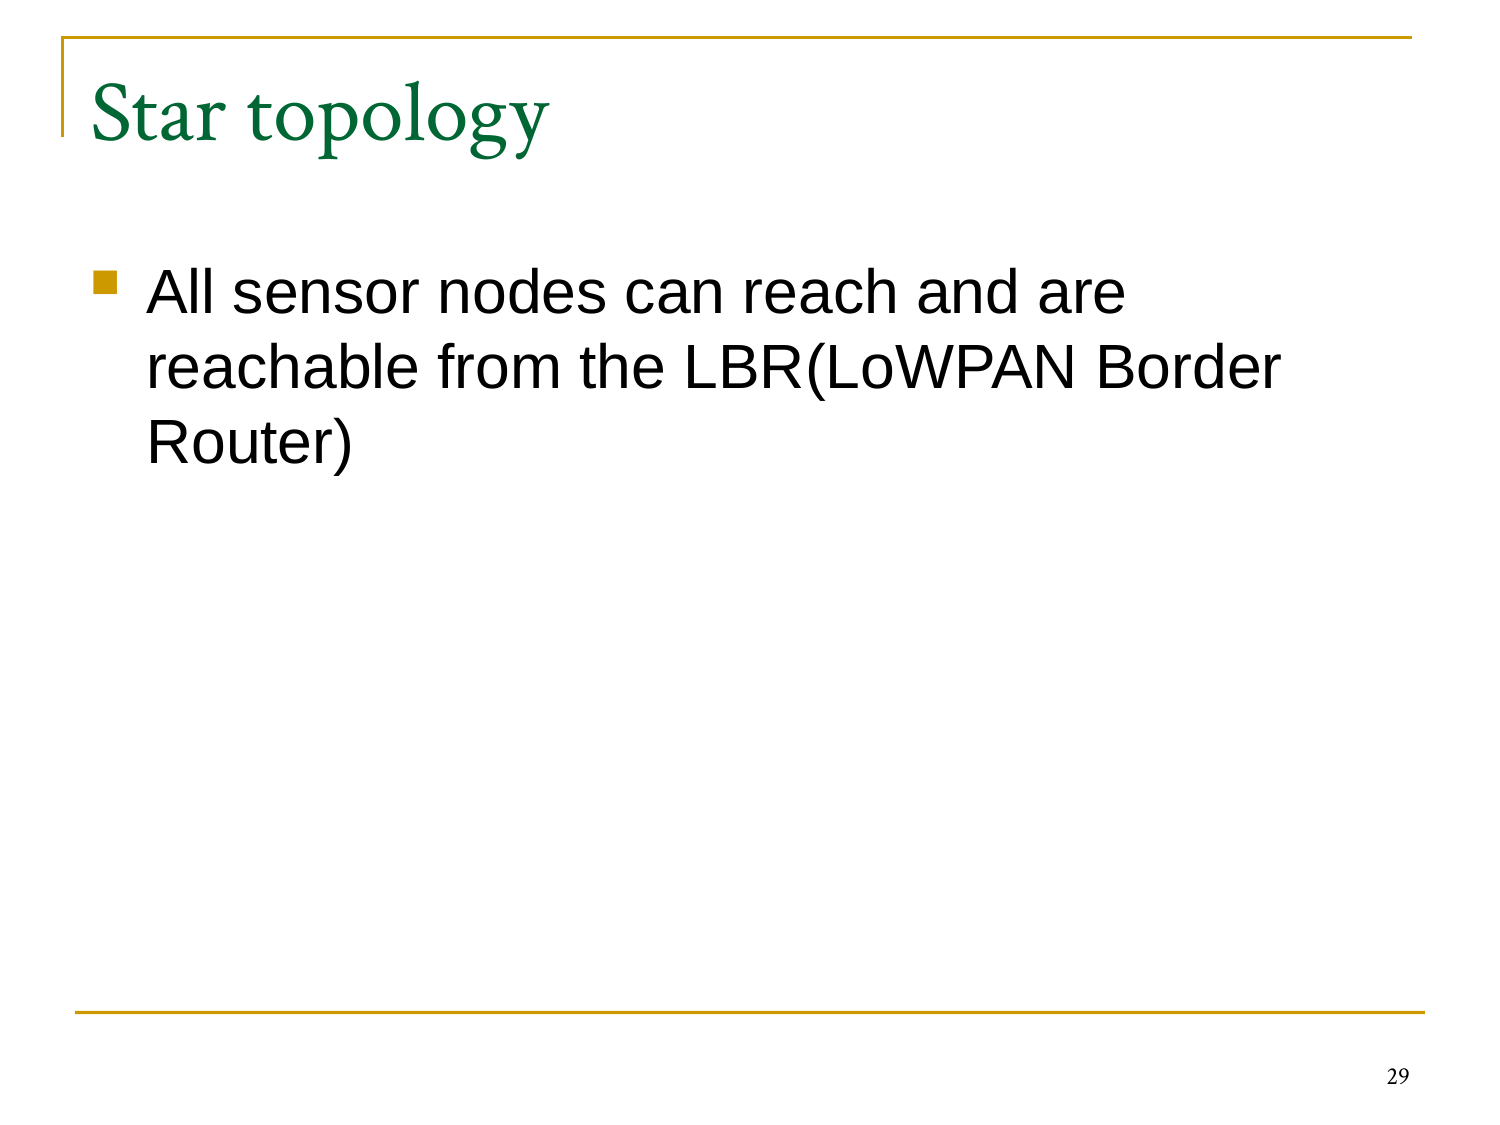

# Star topology
All sensor nodes can reach and are reachable from the LBR(LoWPAN Border Router)
29